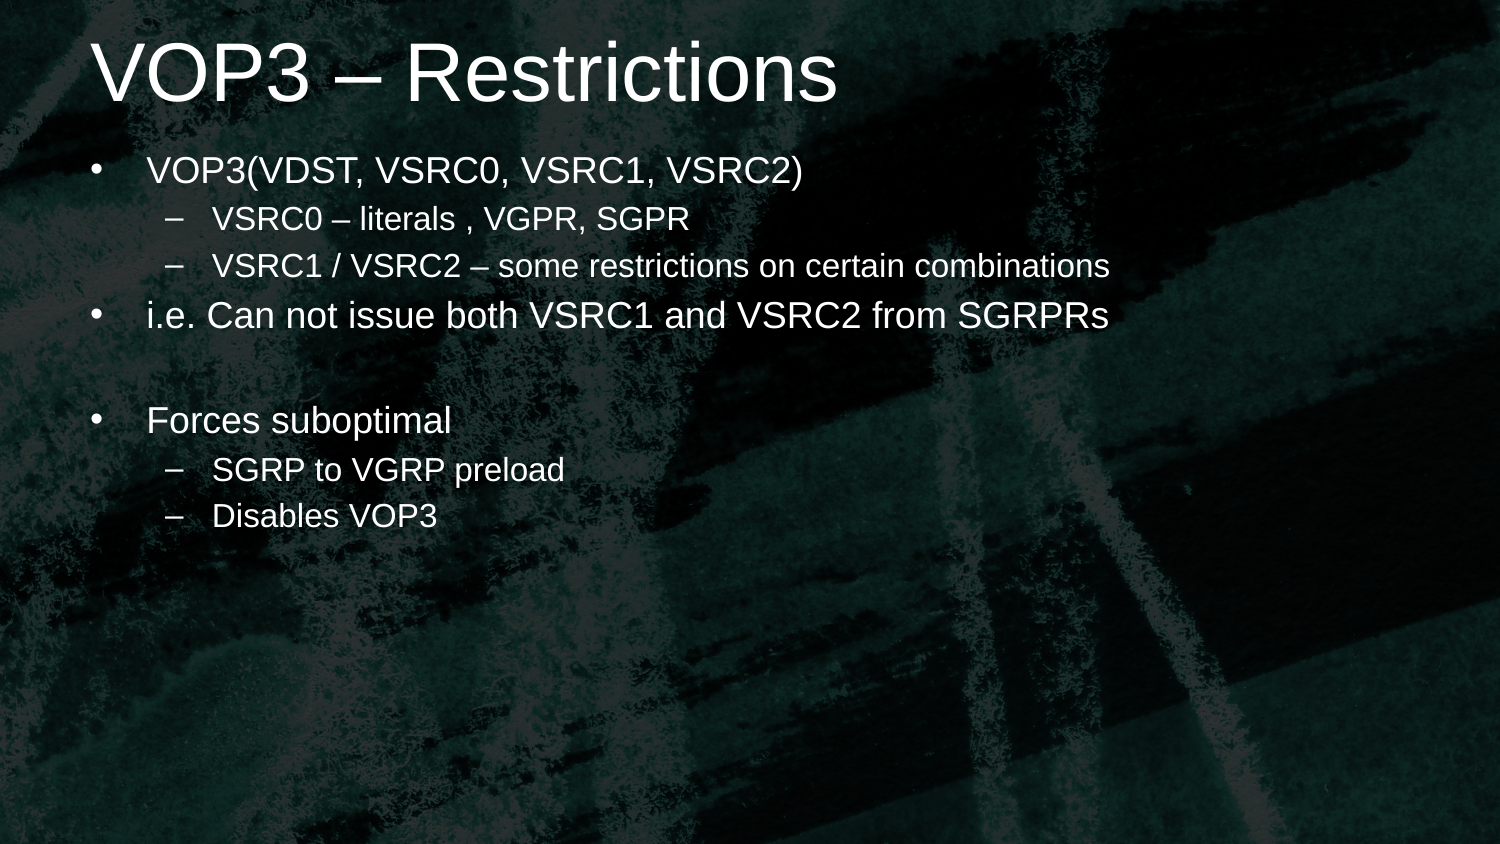

# VOP3 – Restrictions
VOP3(VDST, VSRC0, VSRC1, VSRC2)
VSRC0 – literals , VGPR, SGPR
VSRC1 / VSRC2 – some restrictions on certain combinations
i.e. Can not issue both VSRC1 and VSRC2 from SGRPRs

Forces suboptimal
SGRP to VGRP preload
Disables VOP3